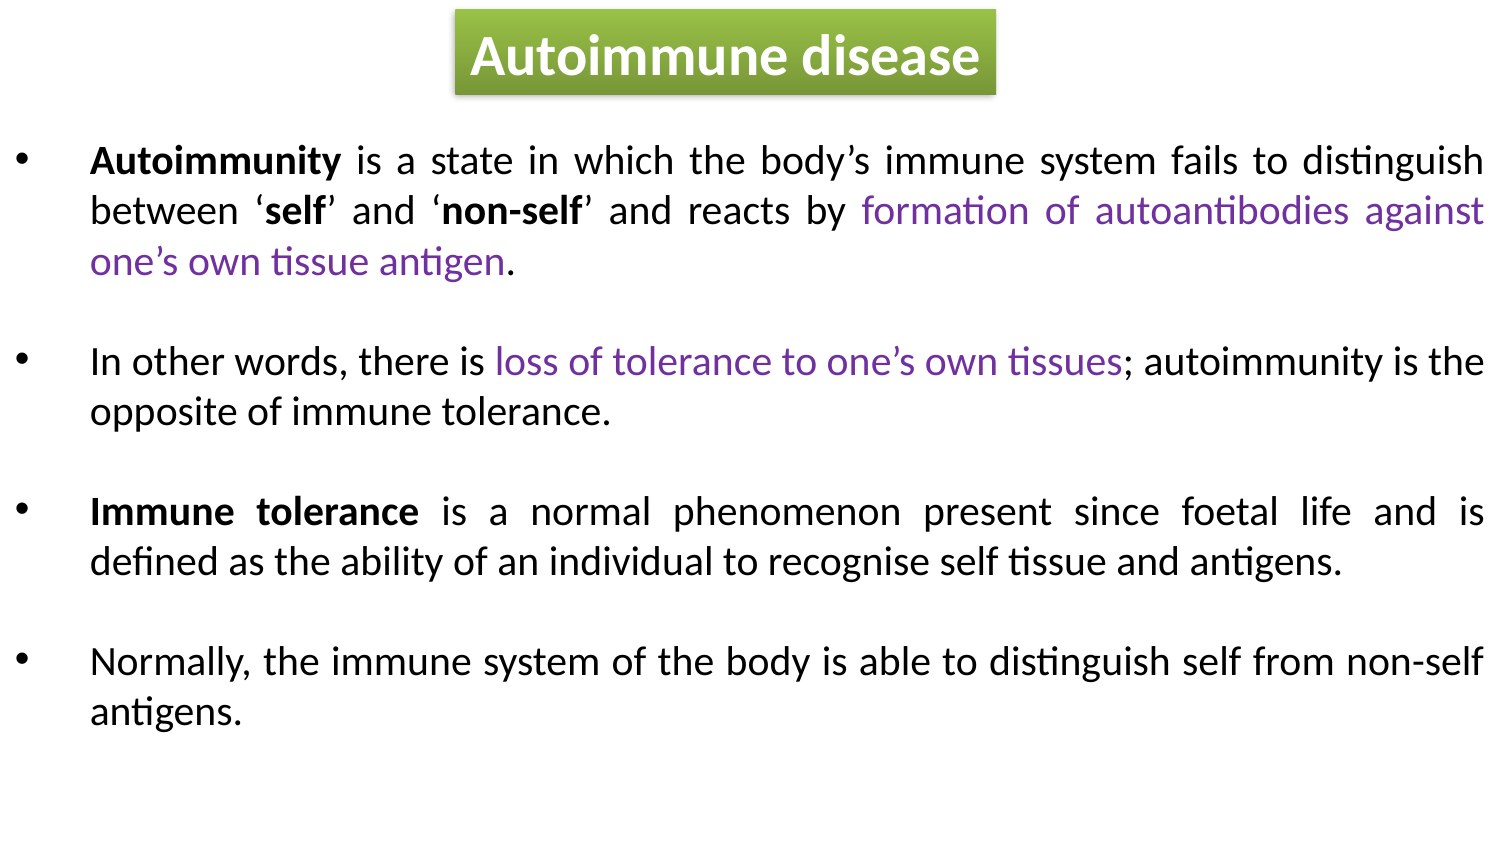

Autoimmune disease
Autoimmunity is a state in which the body’s immune system fails to distinguish between ‘self’ and ‘non-self’ and reacts by formation of autoantibodies against one’s own tissue antigen.

In other words, there is loss of tolerance to one’s own tissues; autoimmunity is the opposite of immune tolerance.

Immune tolerance is a normal phenomenon present since foetal life and is defined as the ability of an individual to recognise self tissue and antigens.

Normally, the immune system of the body is able to distinguish self from non-self antigens.